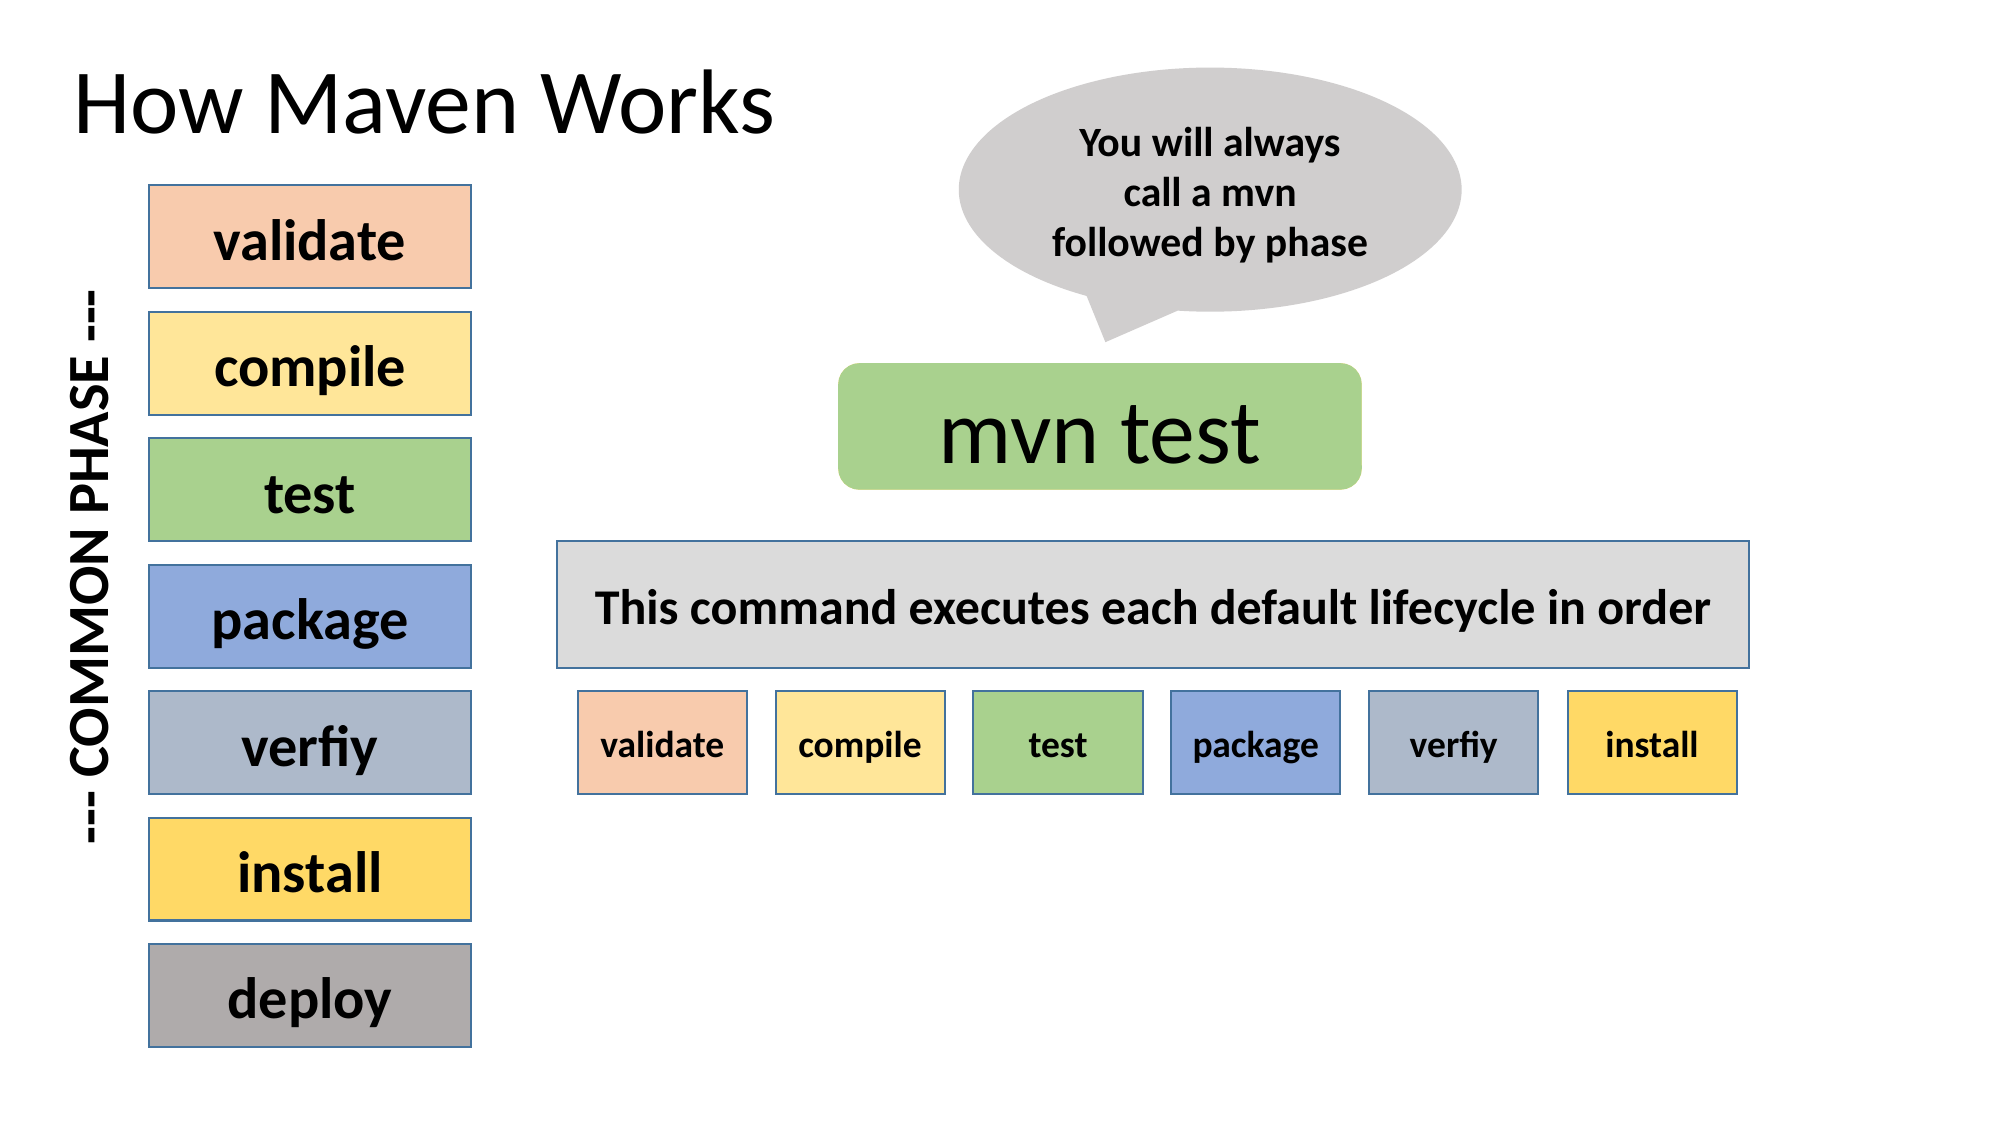

# How Maven Works
You will always call a mvn followed by phase
validate
compile
test
package
verfiy
install
deploy
mvn install
mvn test
--- COMMON PHASE ---
This command executes each default lifecycle in order
verfiy
install
compile
test
package
validate